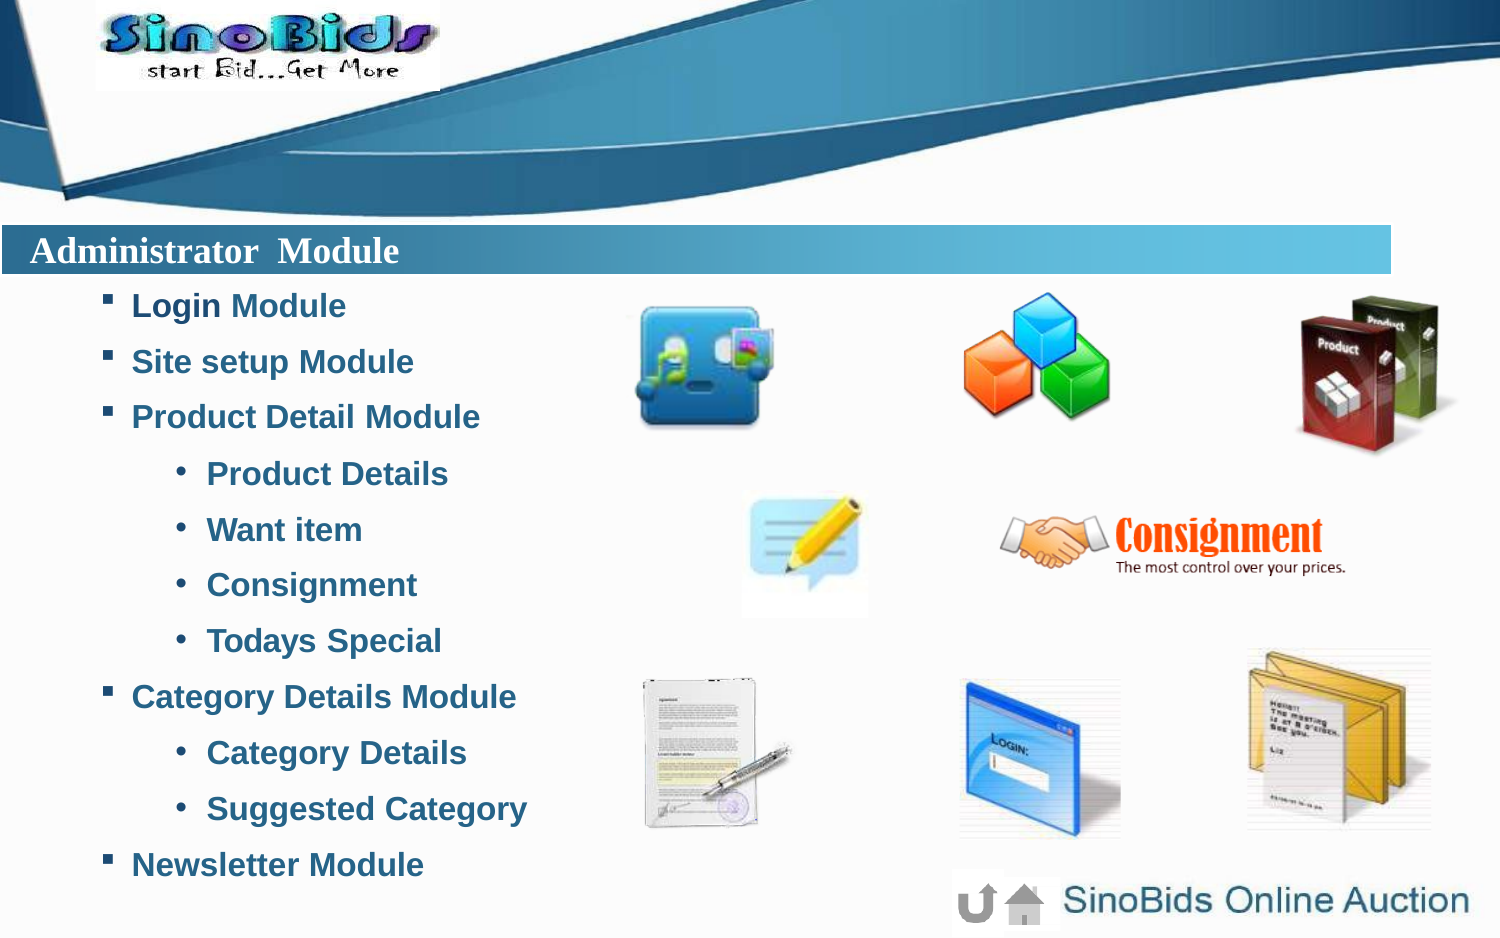

# Administrator Module
Login Module
Site setup Module
Product Detail Module
Product Details
Want item
Consignment
Todays Special
Category Details Module
Category Details
Suggested Category
Newsletter Module